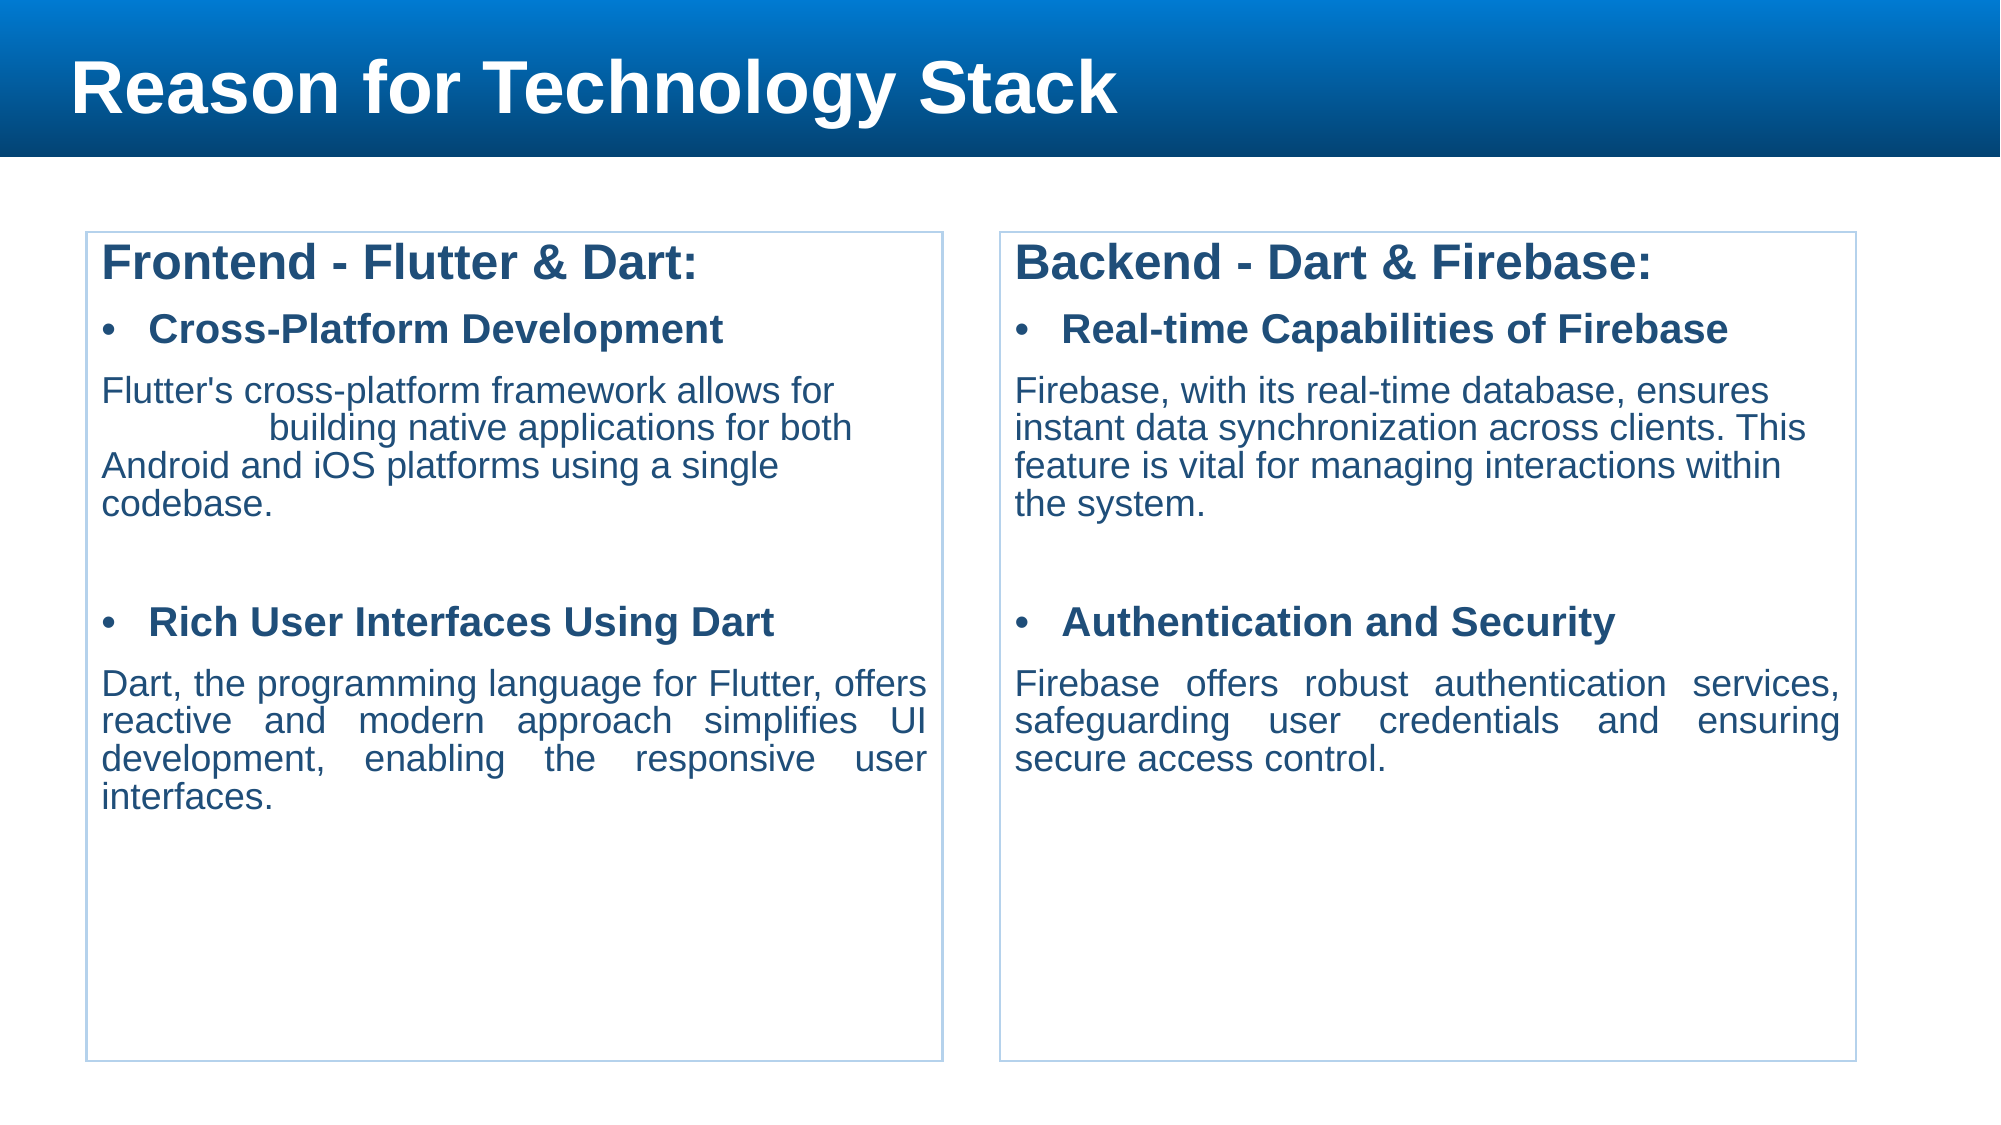

Reason for Technology Stack
Frontend - Flutter & Dart:
Cross-Platform Development
Flutter's cross-platform framework allows for                         building native applications for both Android and iOS platforms using a single codebase.

Rich User Interfaces Using Dart
Dart, the programming language for Flutter, offers reactive and modern approach simplifies UI development, enabling the responsive user interfaces.
Backend - Dart & Firebase:
Real-time Capabilities of Firebase
Firebase, with its real-time database, ensures instant data synchronization across clients. This feature is vital for managing interactions within the system.

Authentication and Security
Firebase offers robust authentication services, safeguarding user credentials and ensuring secure access control.